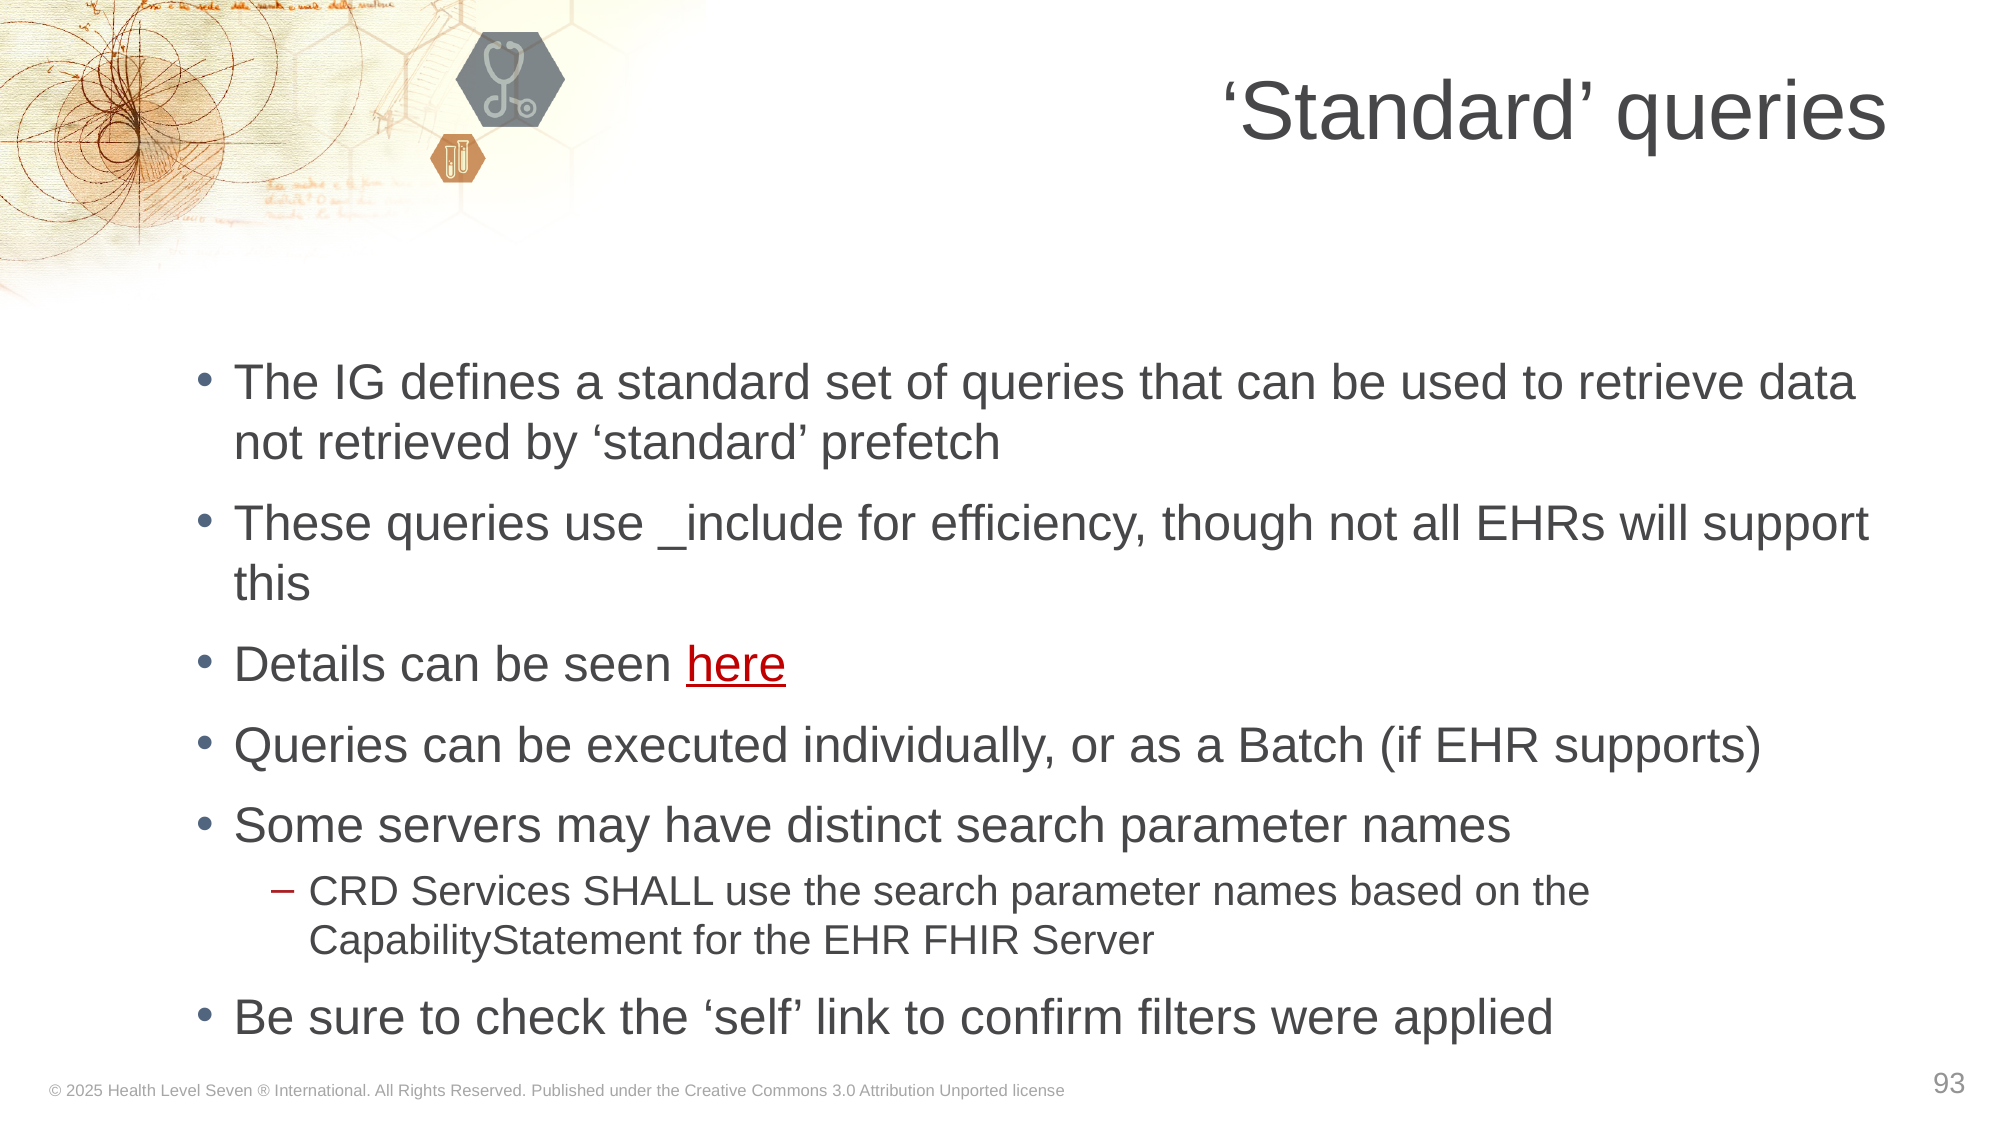

# ‘Standard’ queries
The IG defines a standard set of queries that can be used to retrieve data not retrieved by ‘standard’ prefetch
These queries use _include for efficiency, though not all EHRs will support this
Details can be seen here
Queries can be executed individually, or as a Batch (if EHR supports)
Some servers may have distinct search parameter names
CRD Services SHALL use the search parameter names based on the CapabilityStatement for the EHR FHIR Server
Be sure to check the ‘self’ link to confirm filters were applied
93